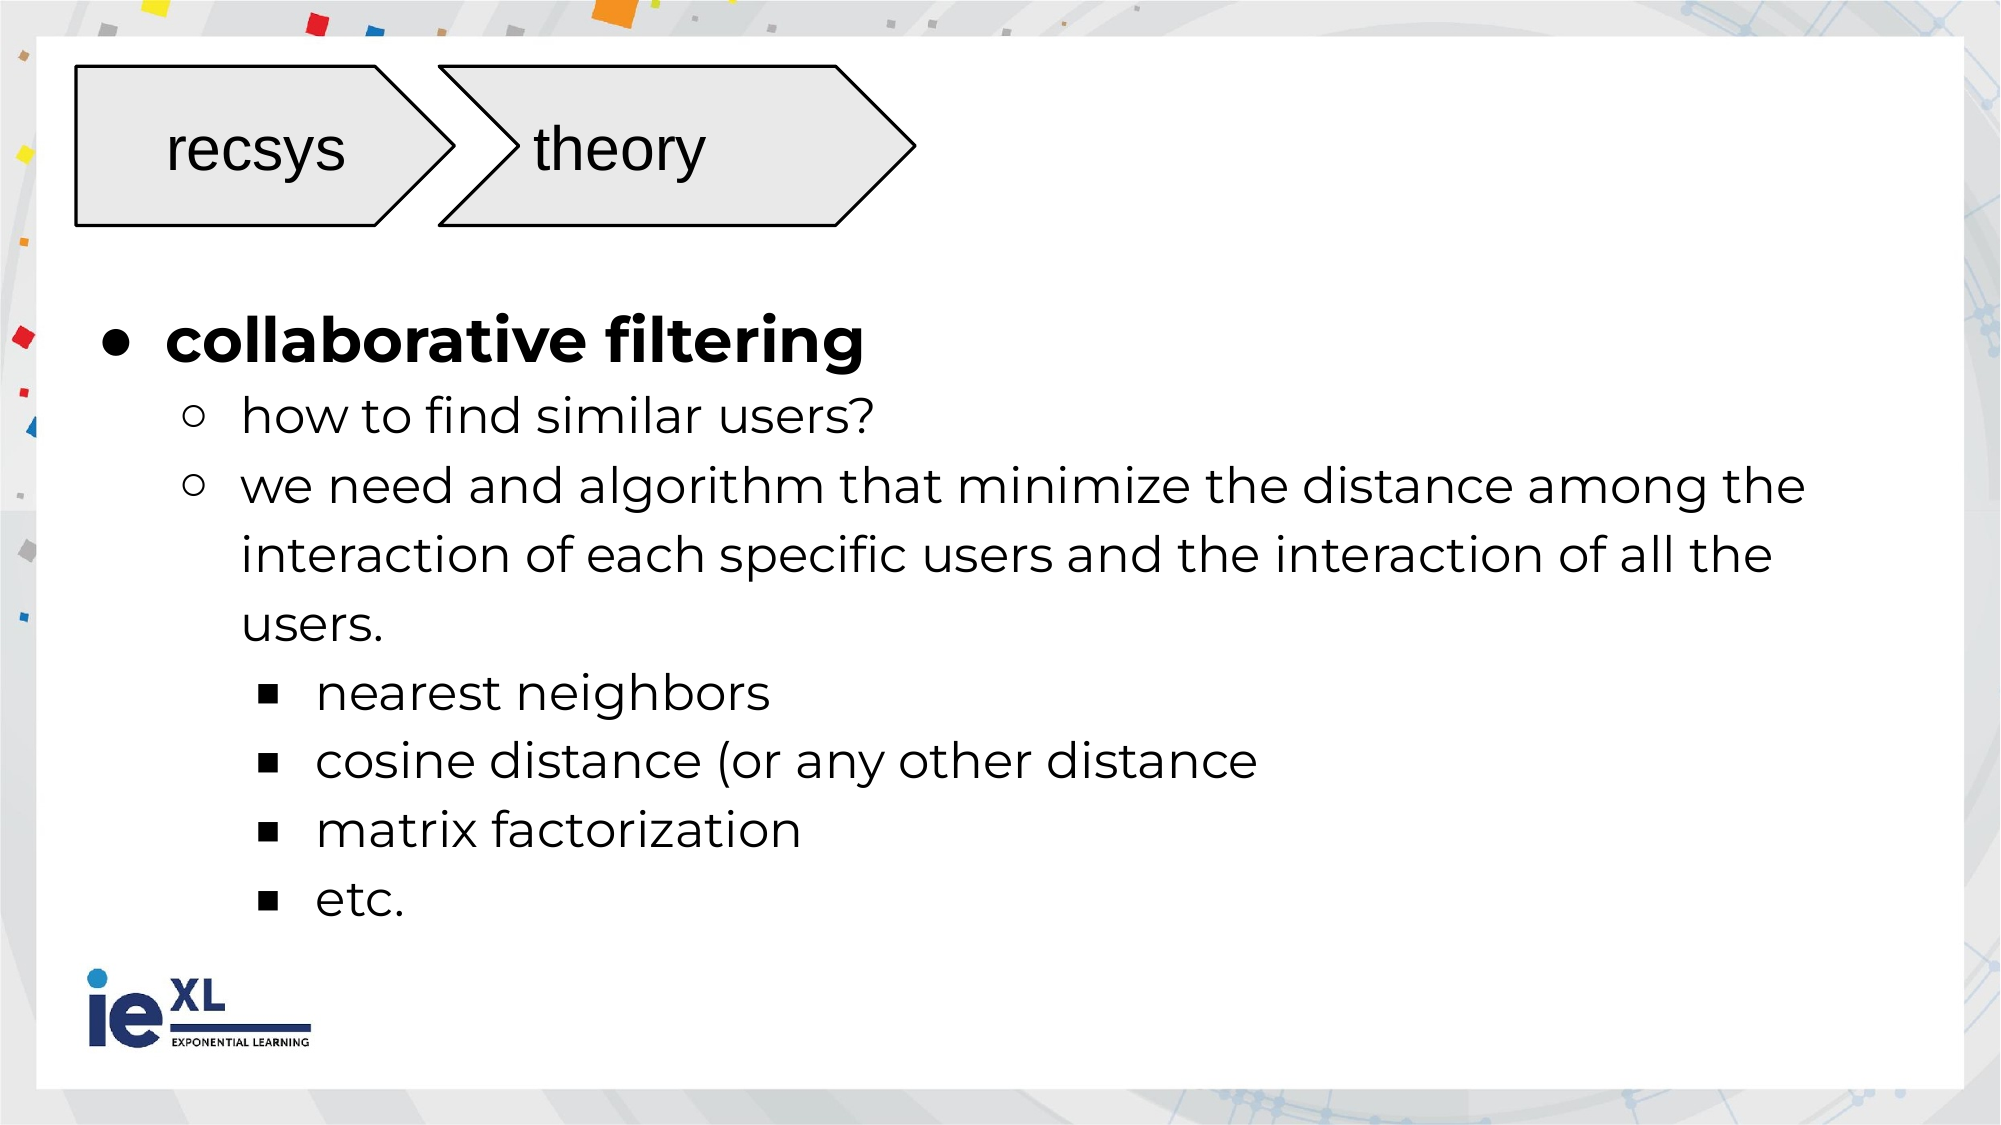

recsys
theory

collaborative filtering
how to find similar users?
we need and algorithm that minimize the distance among the interaction of each specific users and the interaction of all the users.
nearest neighbors
cosine distance (or any other distance
matrix factorization
etc.